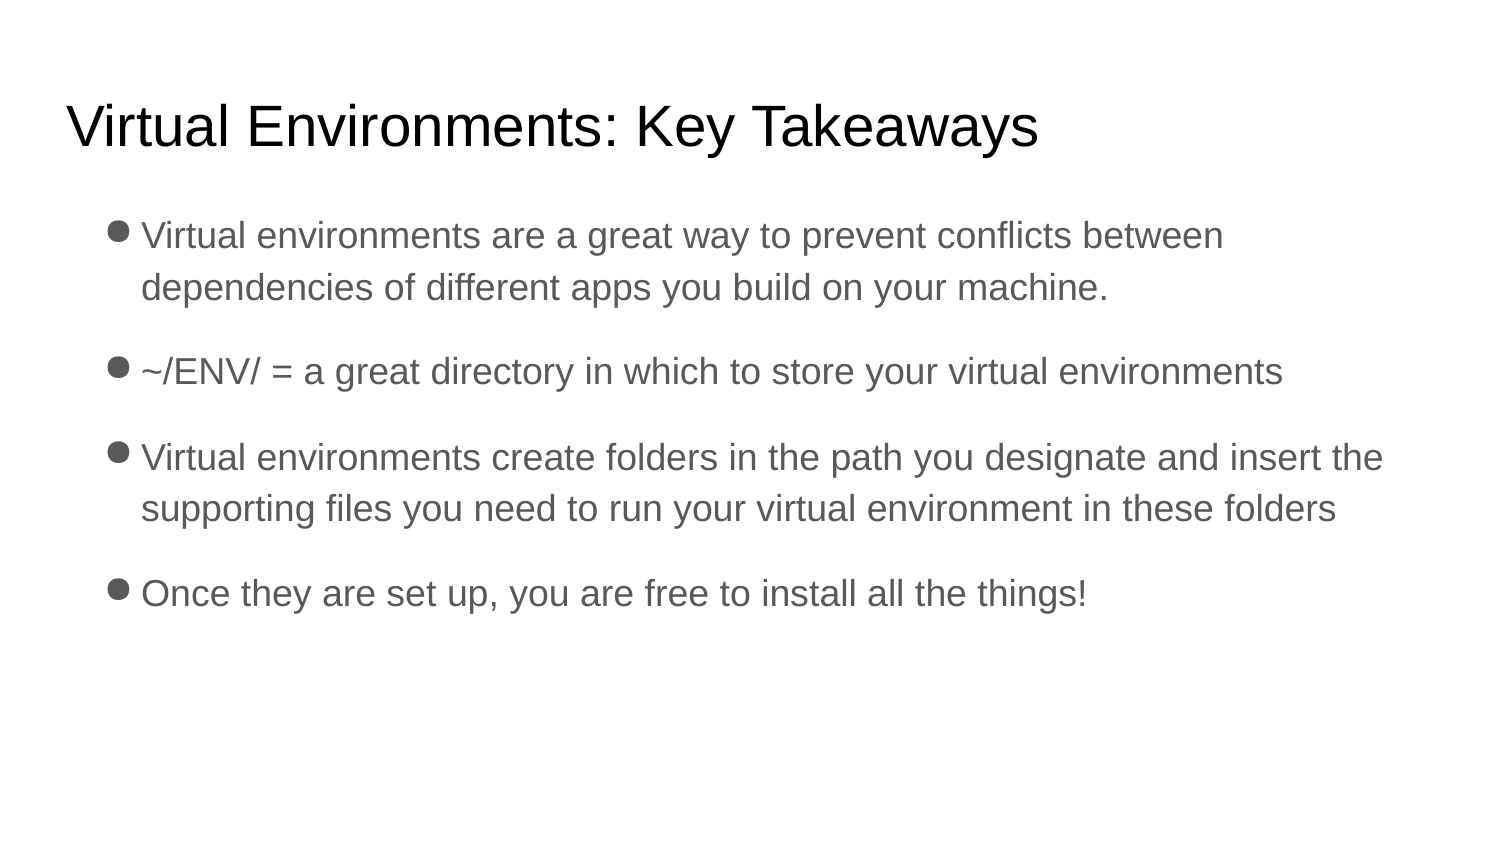

# Virtual Environments: Key Takeaways
Virtual environments are a great way to prevent conflicts between dependencies of different apps you build on your machine.
~/ENV/ = a great directory in which to store your virtual environments
Virtual environments create folders in the path you designate and insert the supporting files you need to run your virtual environment in these folders
Once they are set up, you are free to install all the things!